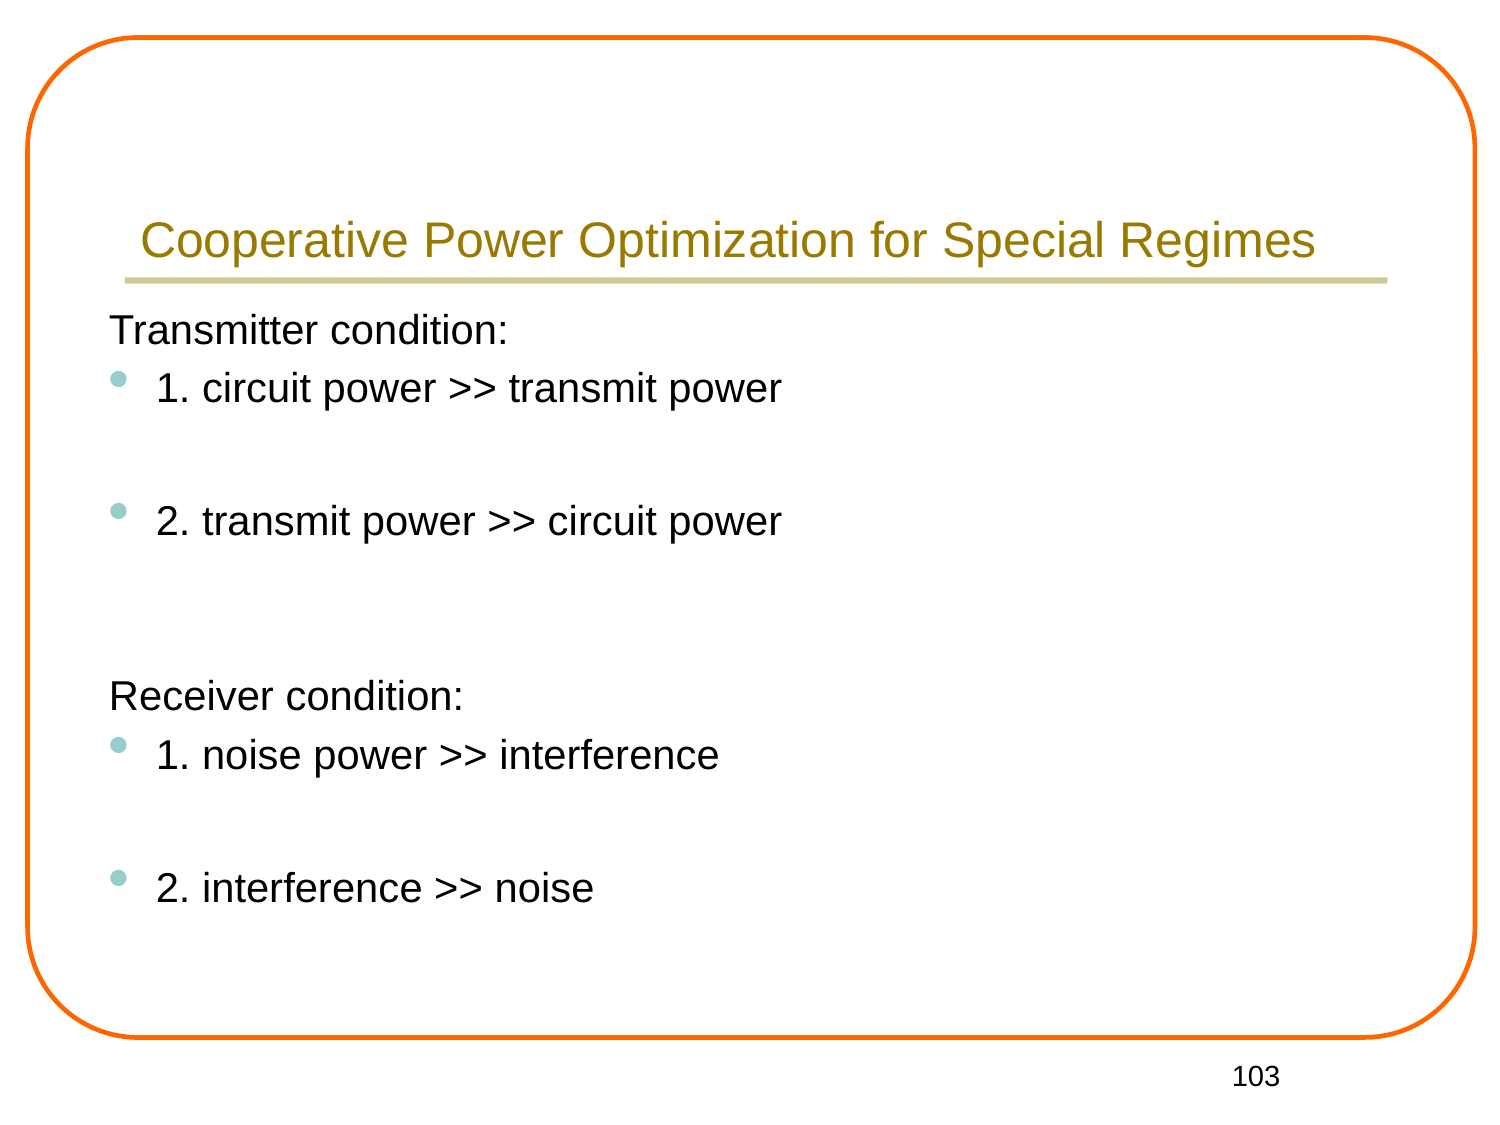

# Cooperative Power Optimization for Special Regimes
Transmitter condition:
1. circuit power >> transmit power

2. transmit power >> circuit power

Receiver condition:
1. noise power >> interference

2. interference >> noise

103